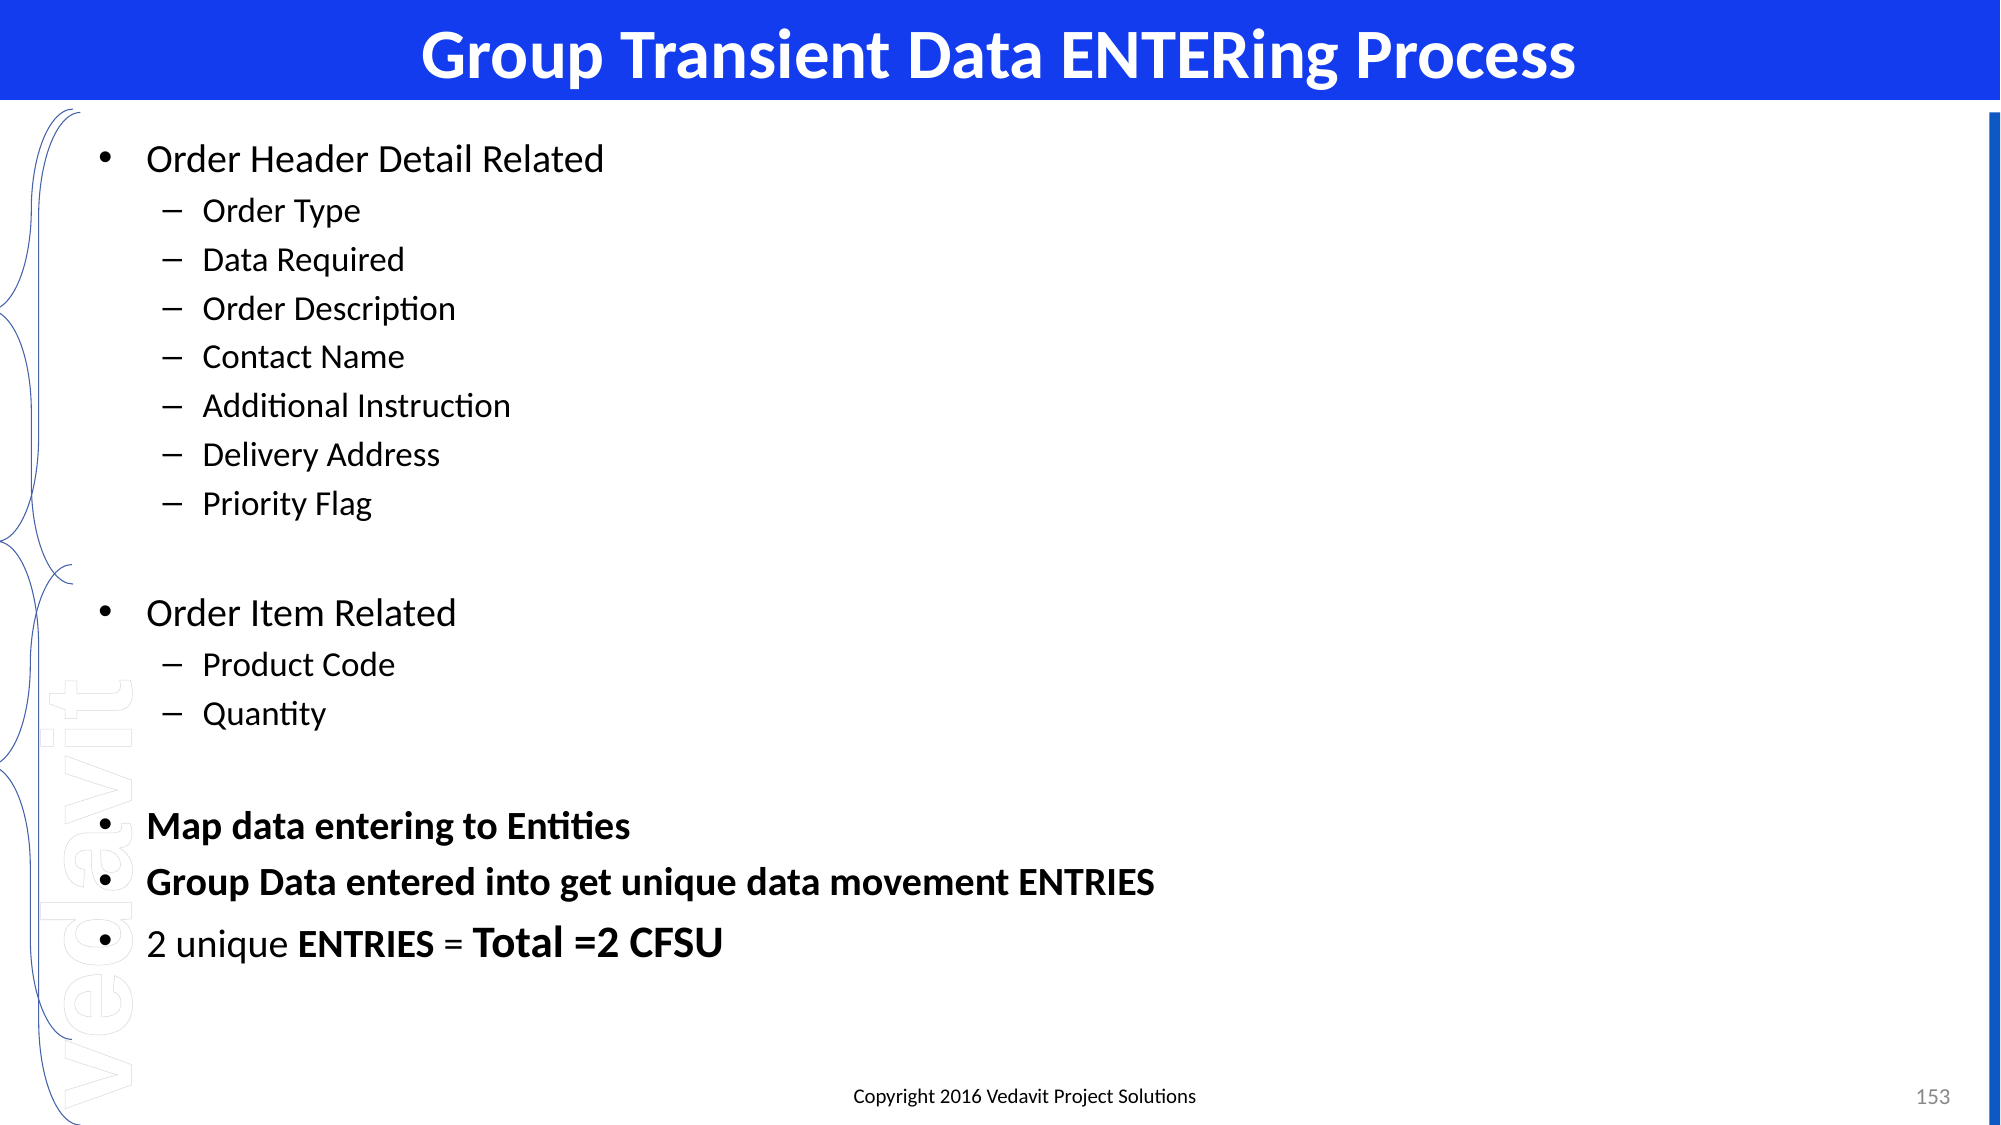

# Group Transient Data ENTERing Process

Order Header Detail Related
Order Type
Data Required
Order Description
Contact Name
Additional Instruction
Delivery Address
Priority Flag

Order Item Related
Product Code
Quantity

Map data entering to Entities
Group Data entered into get unique data movement ENTRIES
2 unique ENTRIES = Total =2 CFSU
153